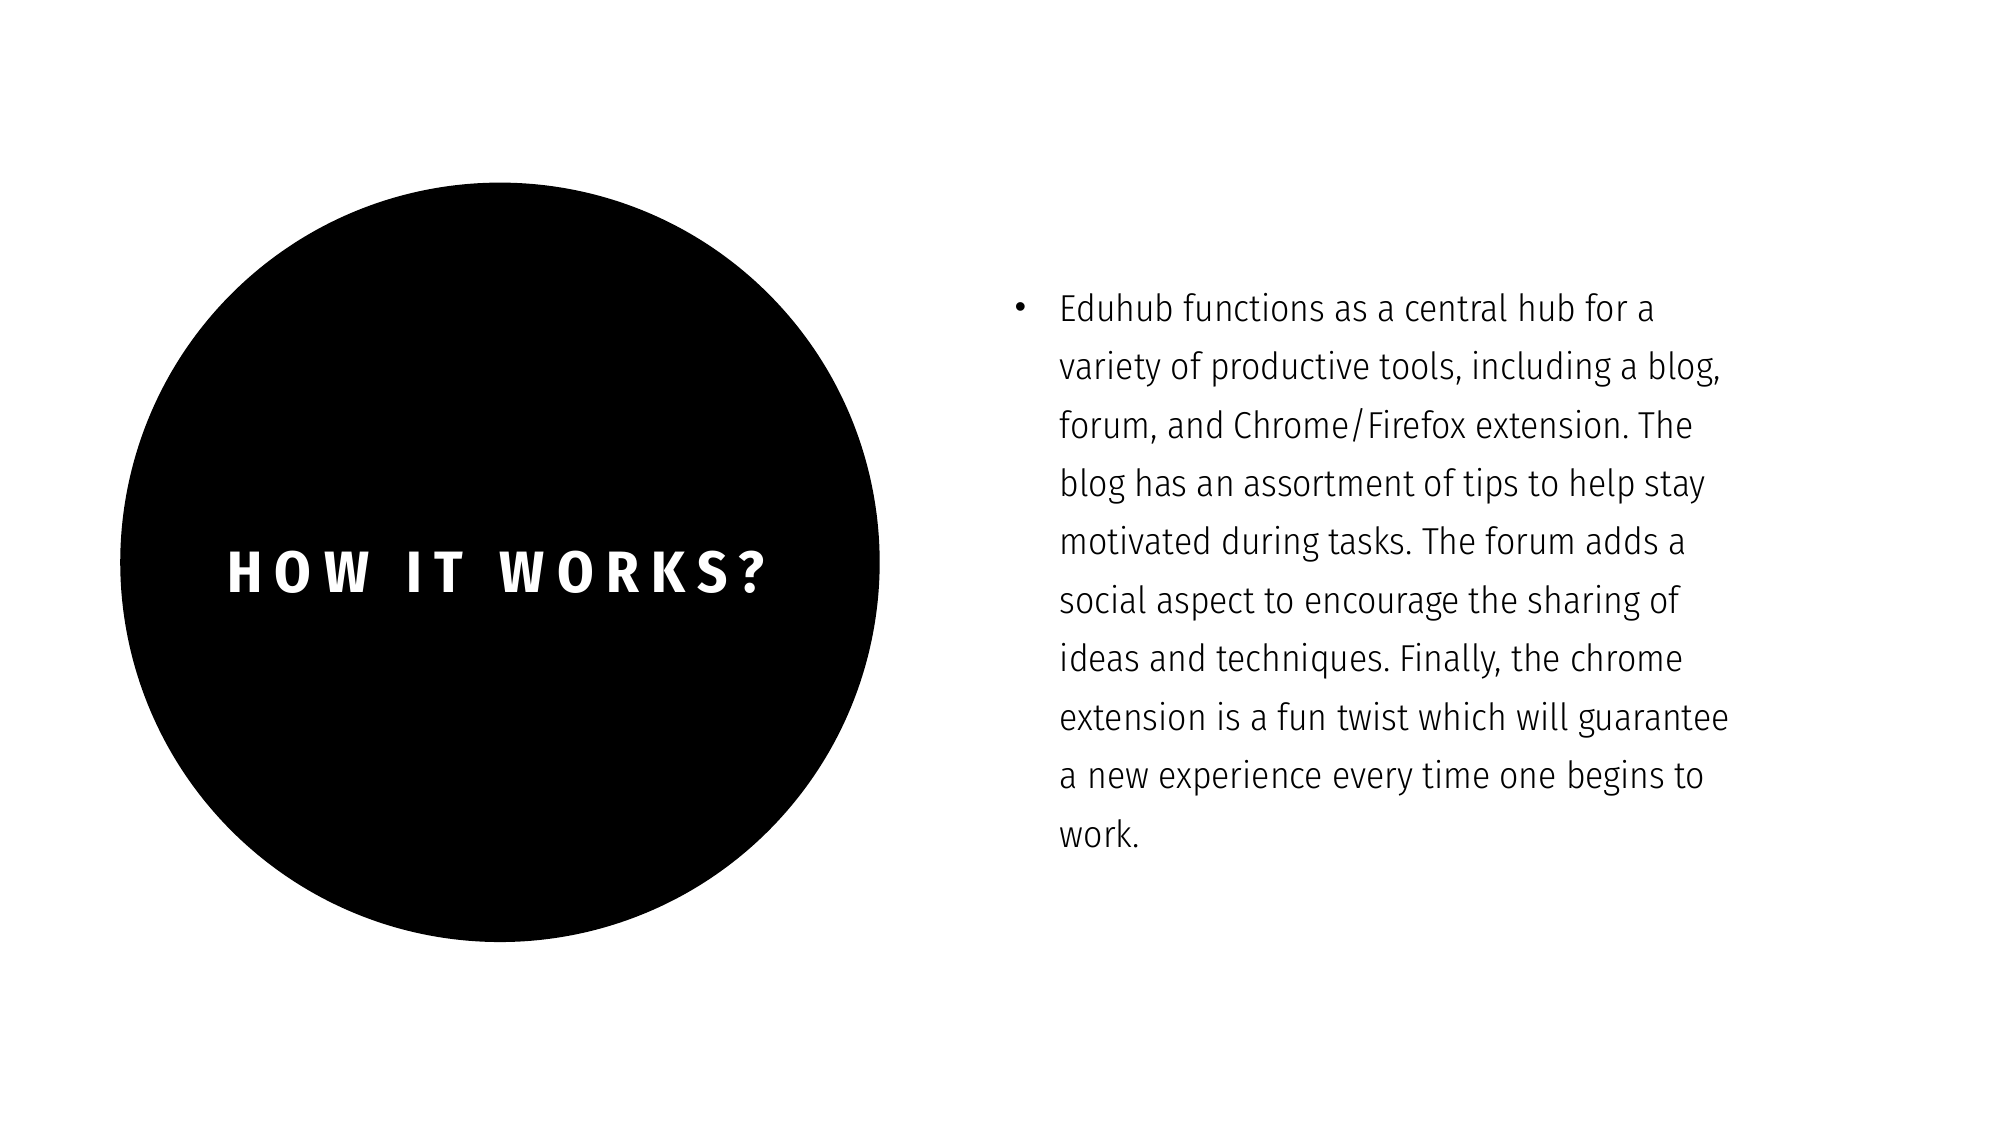

Eduhub functions as a central hub for a variety of productive tools, including a blog, forum, and Chrome/Firefox extension. The blog has an assortment of tips to help stay motivated during tasks. The forum adds a social aspect to encourage the sharing of ideas and techniques. Finally, the chrome extension is a fun twist which will guarantee a new experience every time one begins to work.

# How it works?